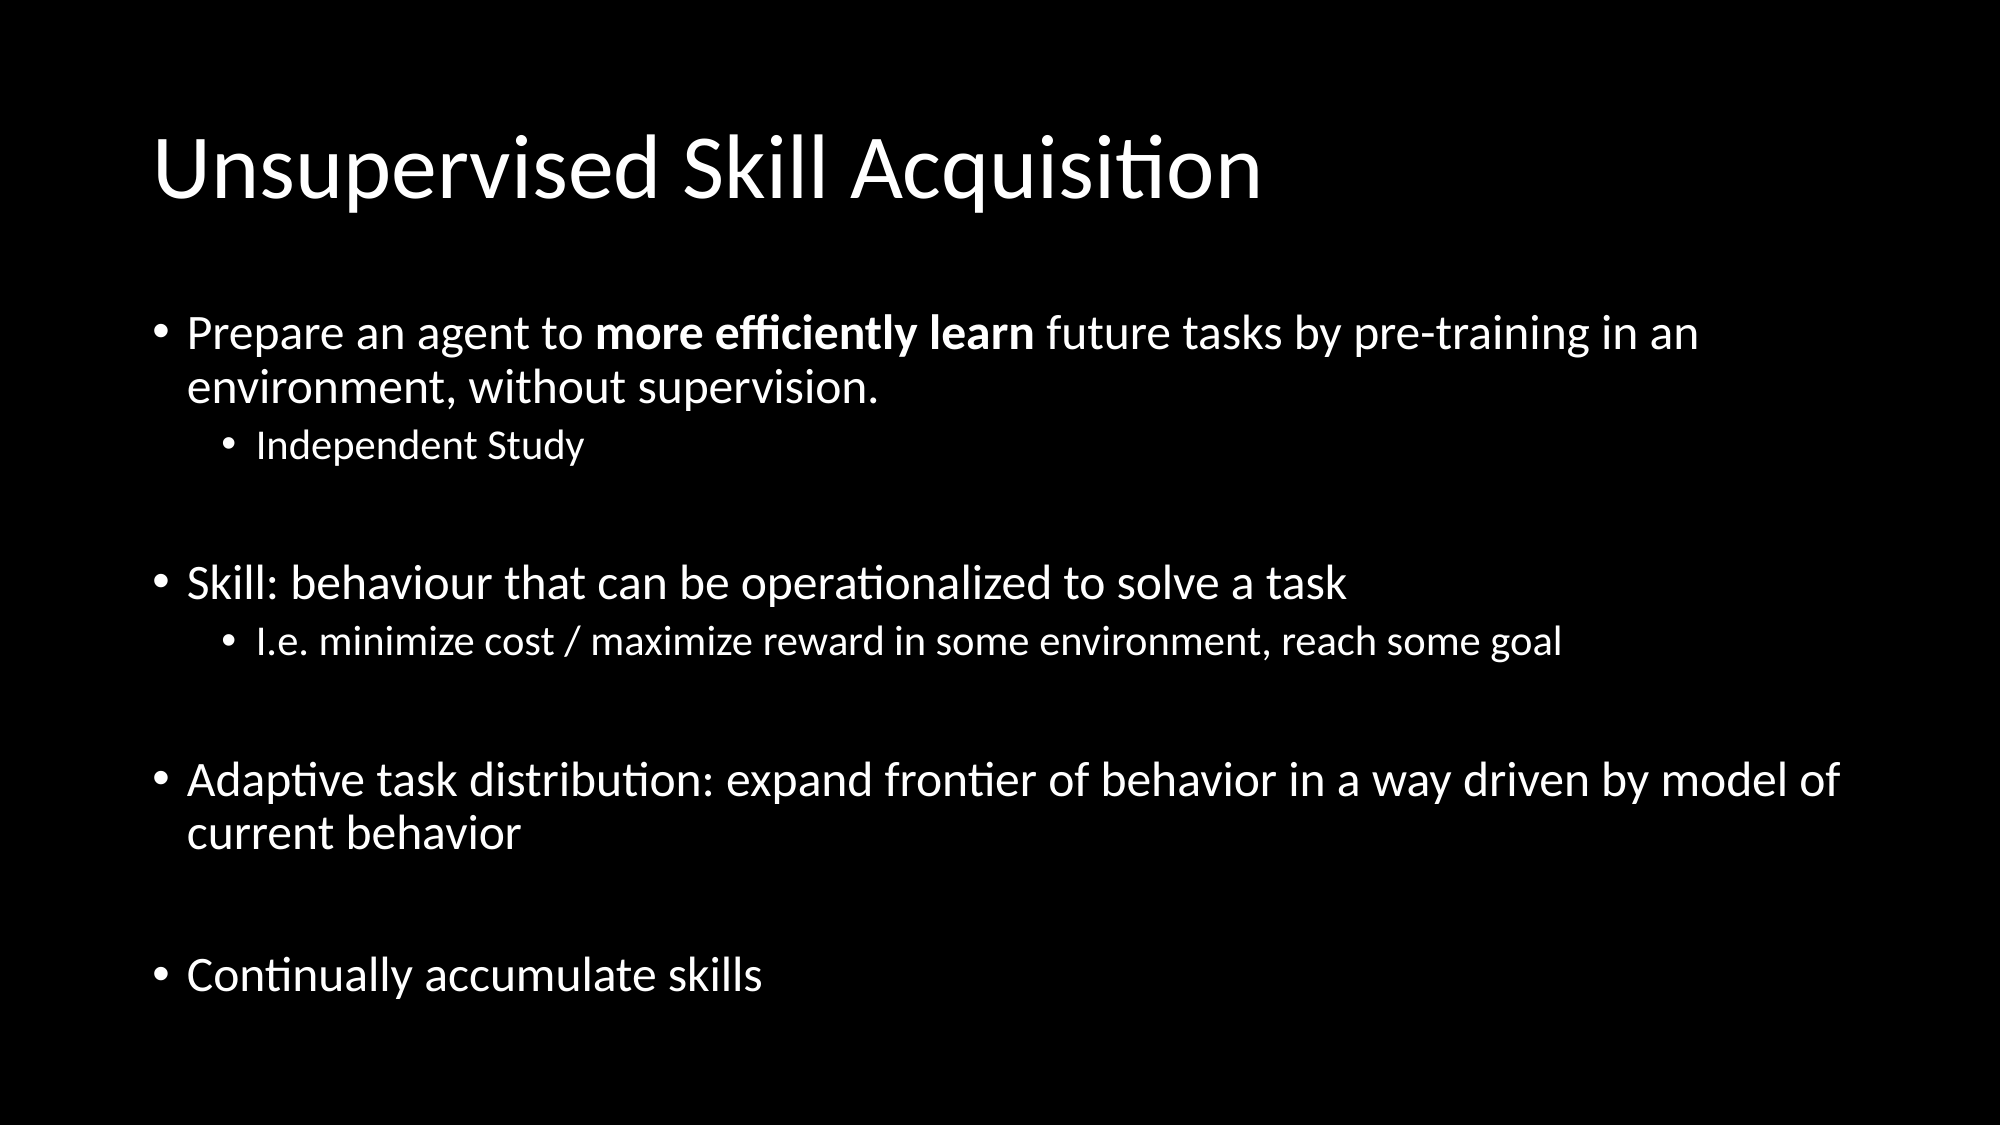

# Unsupervised Skill Acquisition
Prepare an agent to more efficiently learn future tasks by pre-training in an environment, without supervision.
Independent Study

Skill: behaviour that can be operationalized to solve a task
I.e. minimize cost / maximize reward in some environment, reach some goal

Adaptive task distribution: expand frontier of behavior in a way driven by model of current behavior

Continually accumulate skills